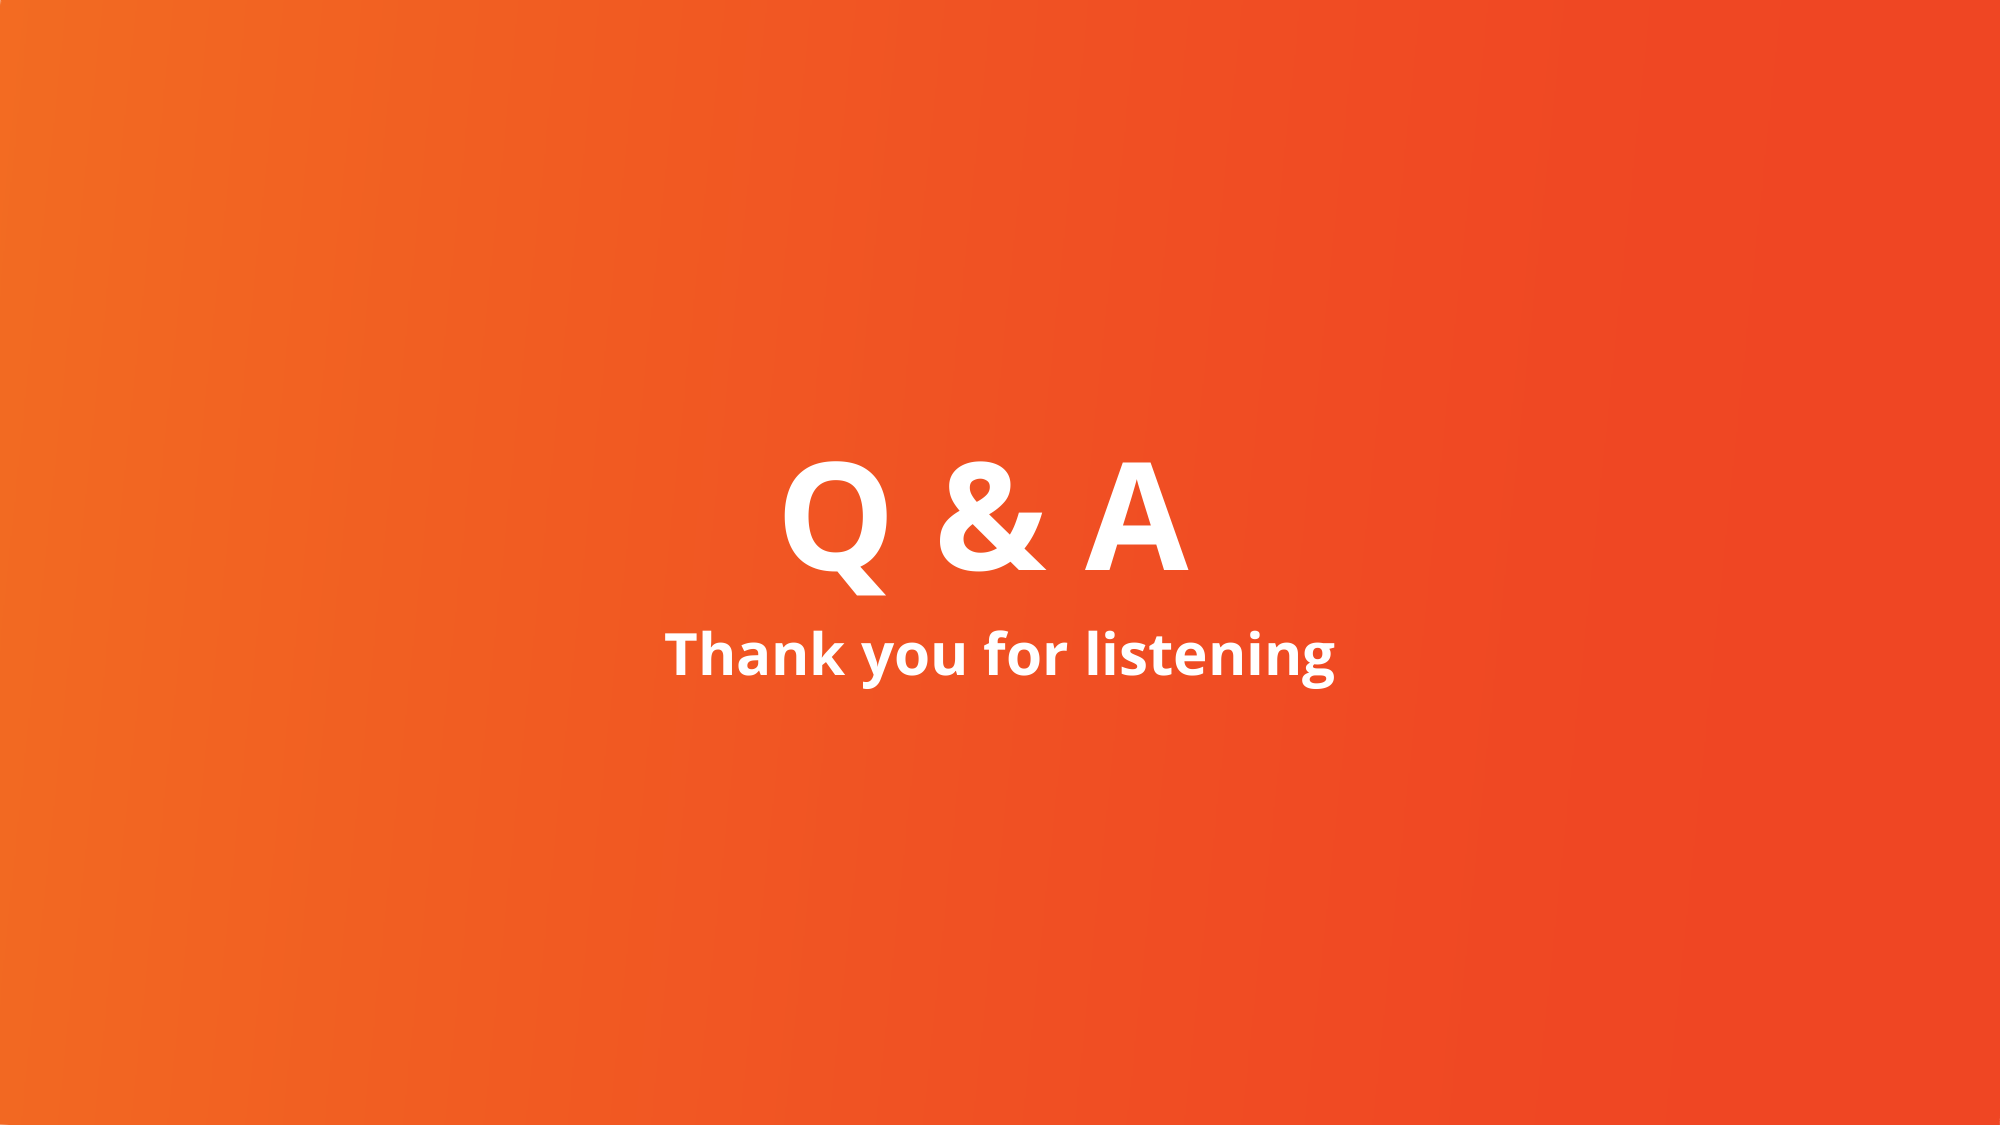

Q & A
Thank you for listening